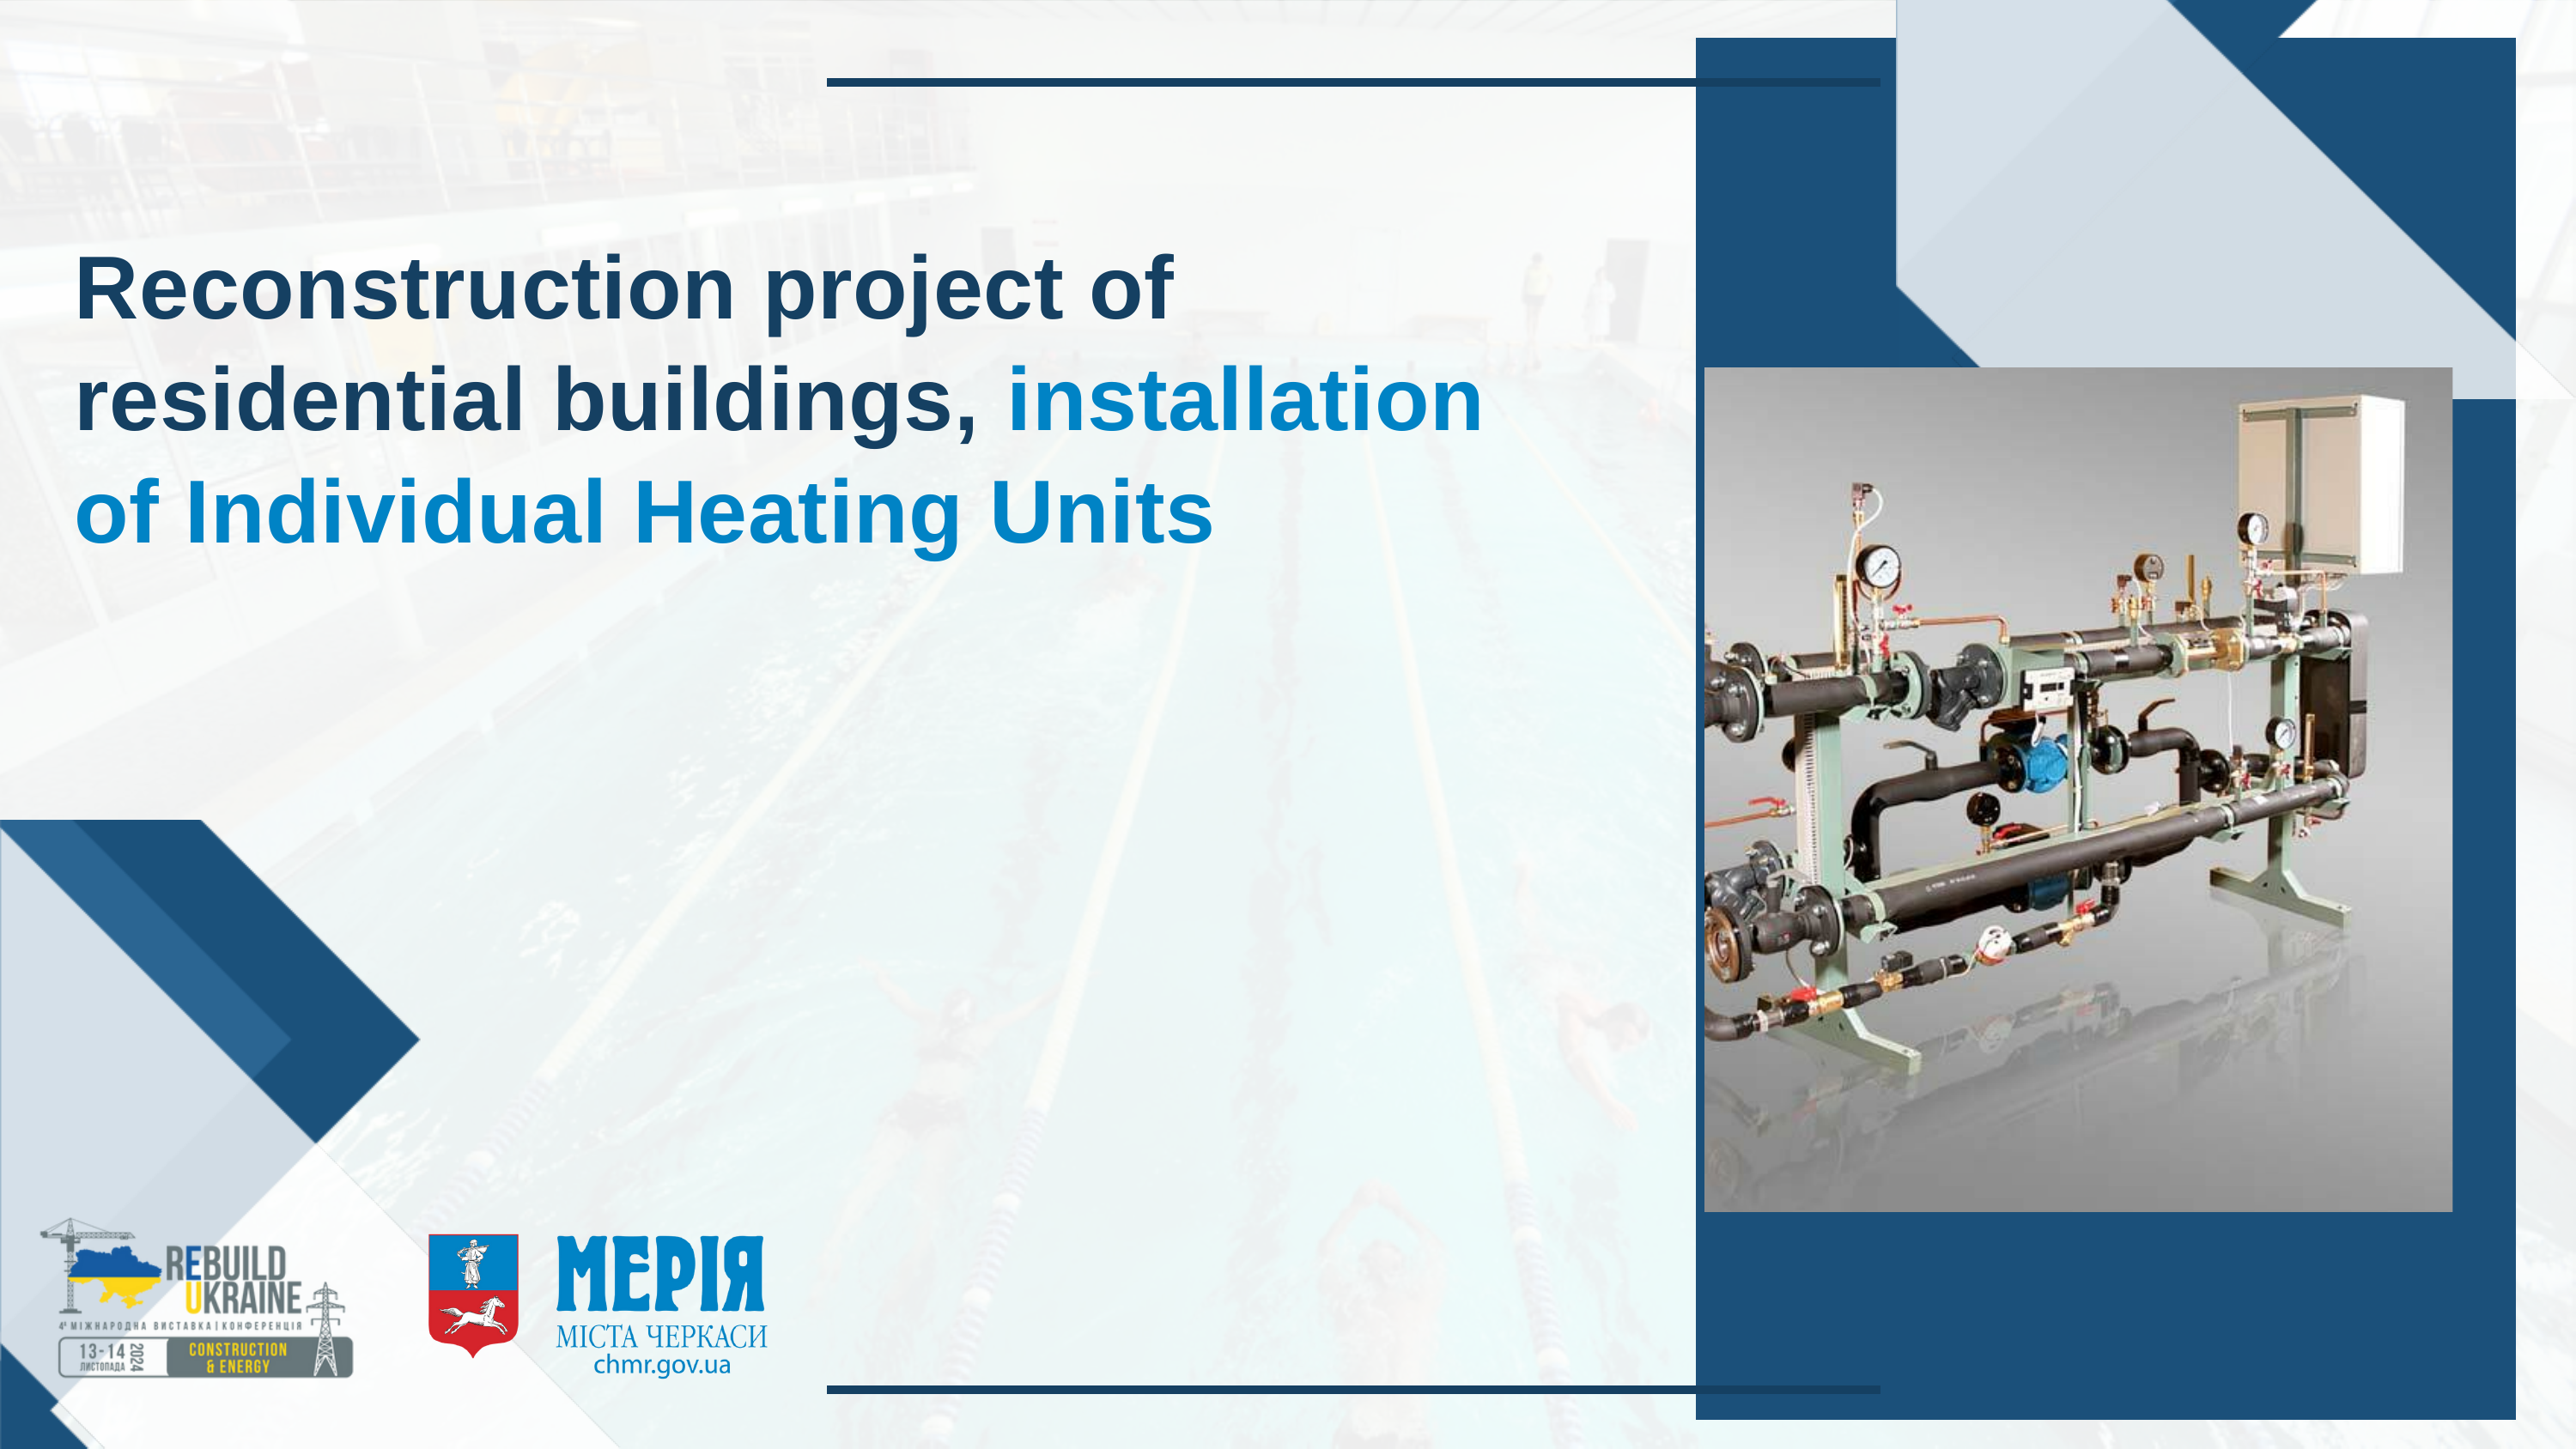

Reconstruction project of residential buildings, installation of Individual Heating Units